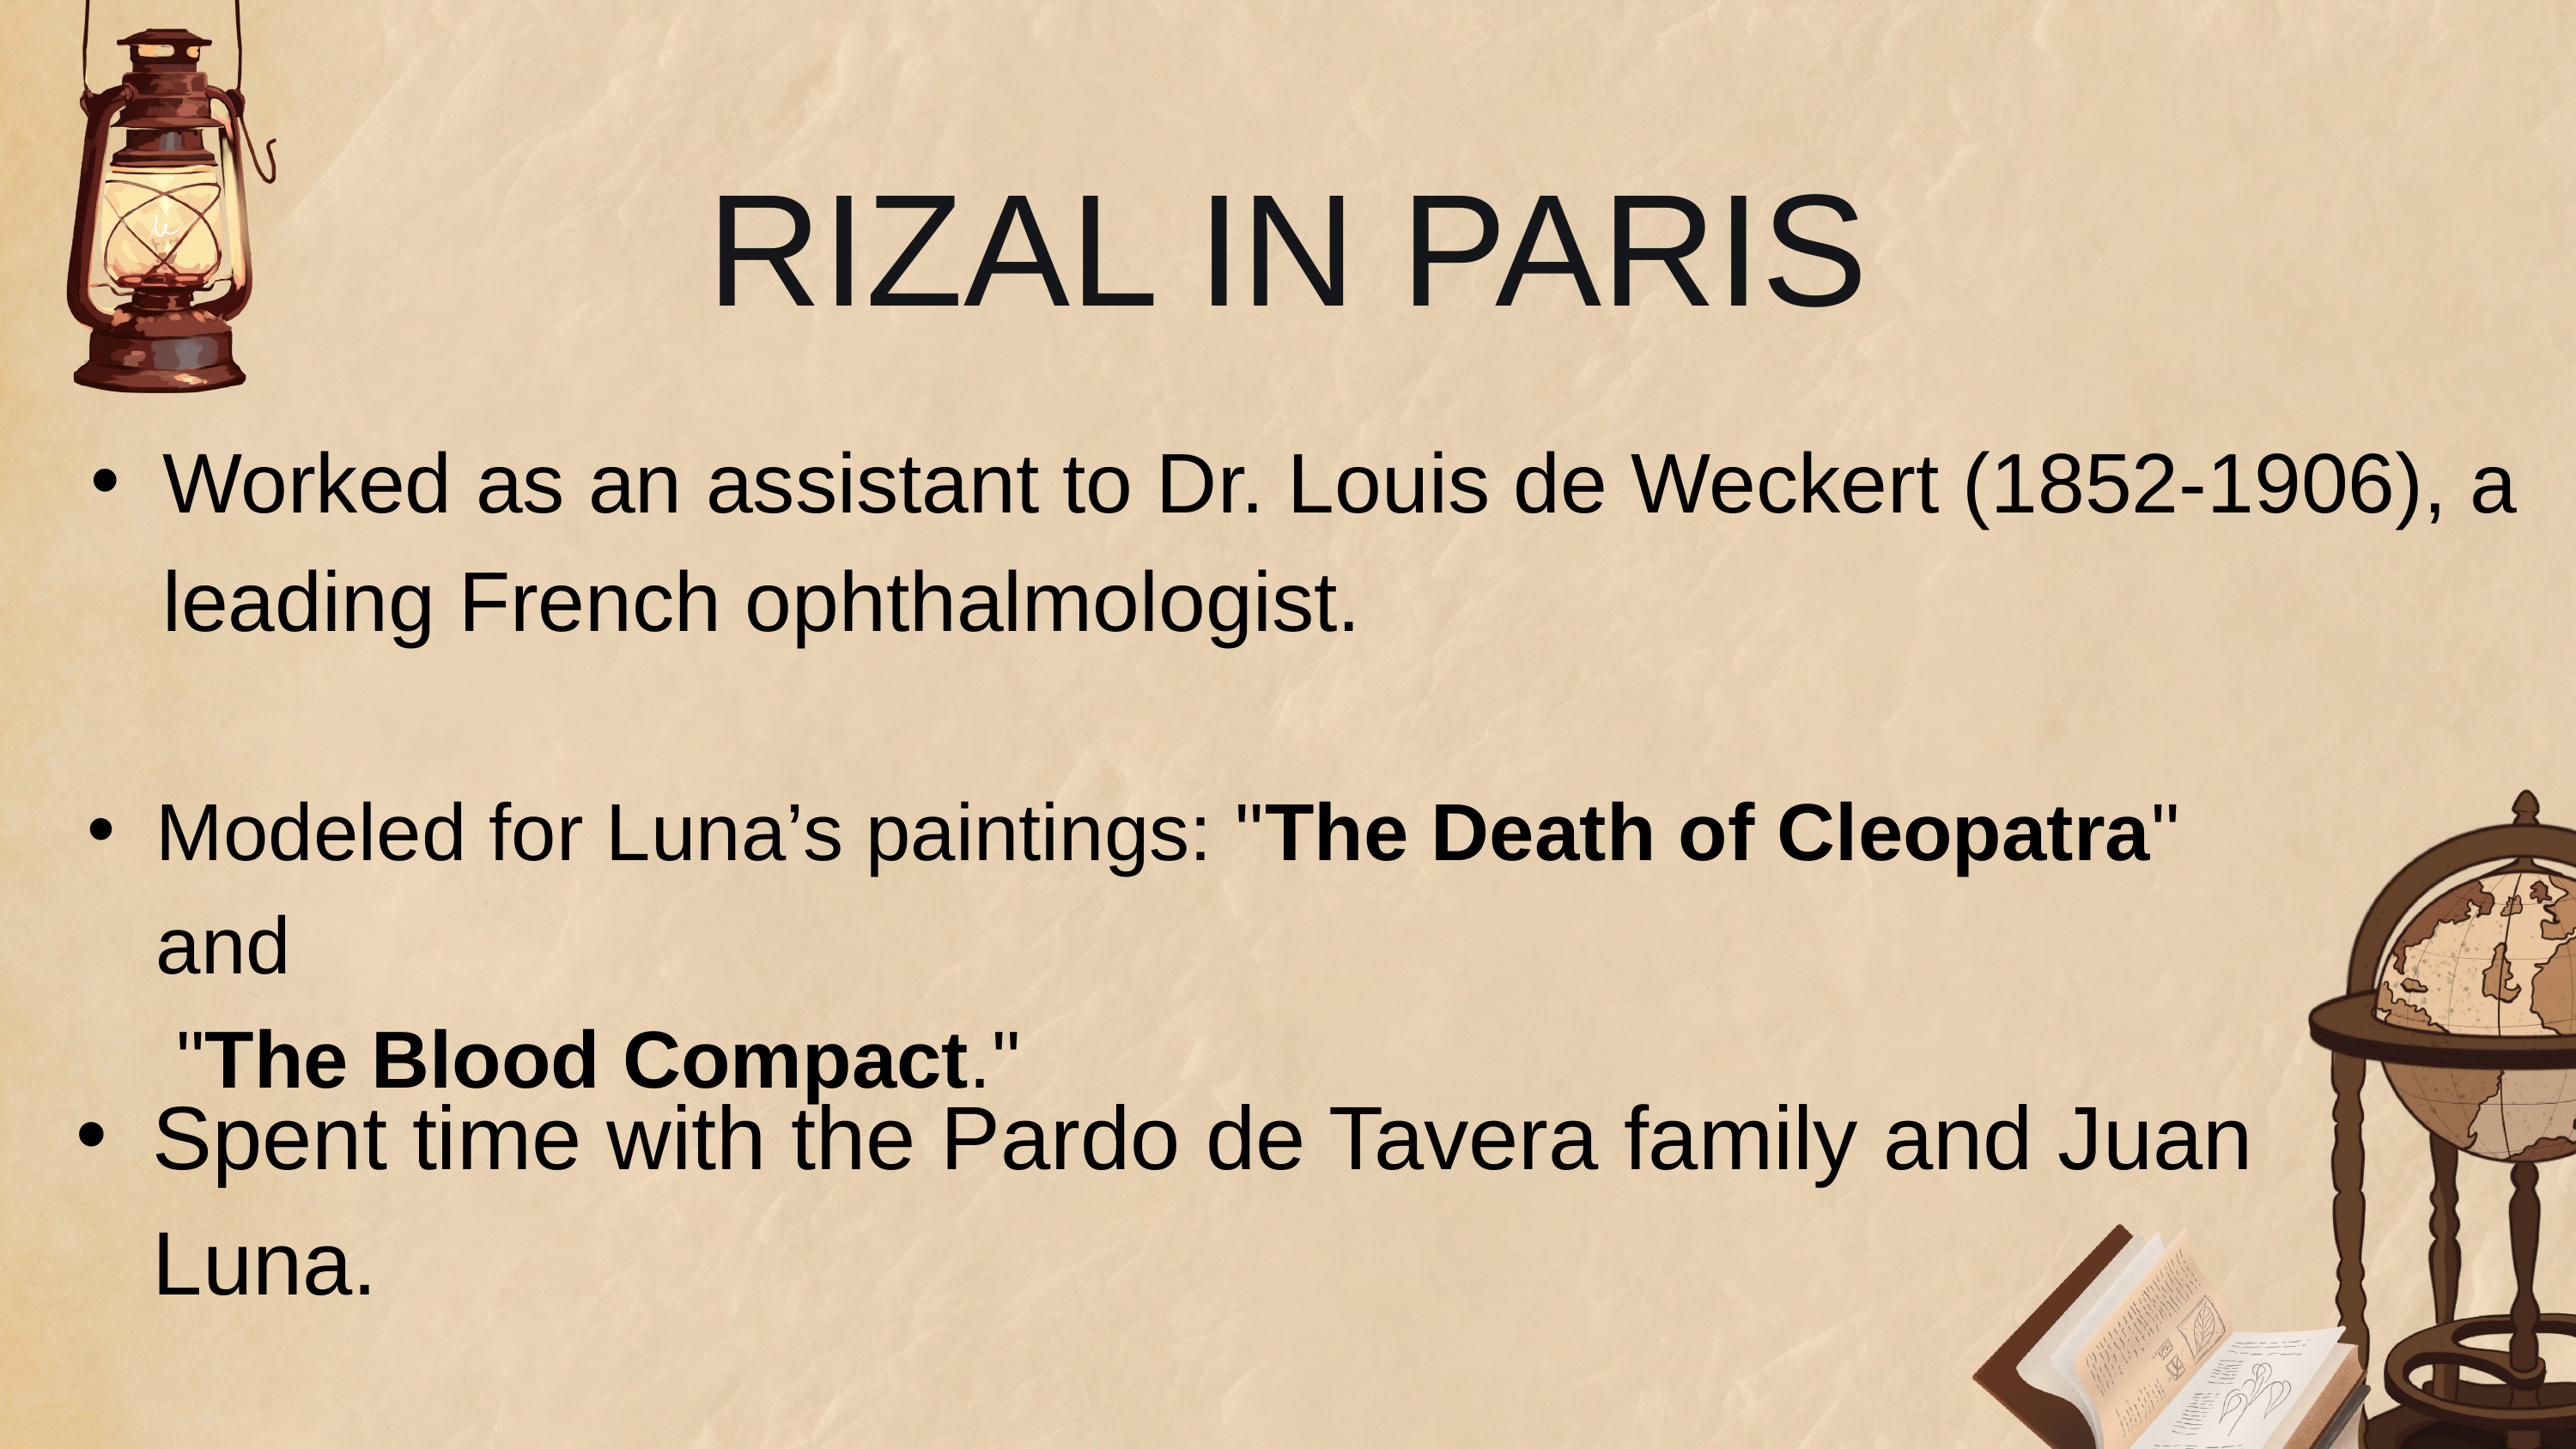

RIZAL IN PARIS
Worked as an assistant to Dr. Louis de Weckert (1852-1906), a leading French ophthalmologist.
Modeled for Luna’s paintings: "The Death of Cleopatra" and
       "The Blood Compact."

Spent time with the Pardo de Tavera family and Juan Luna.